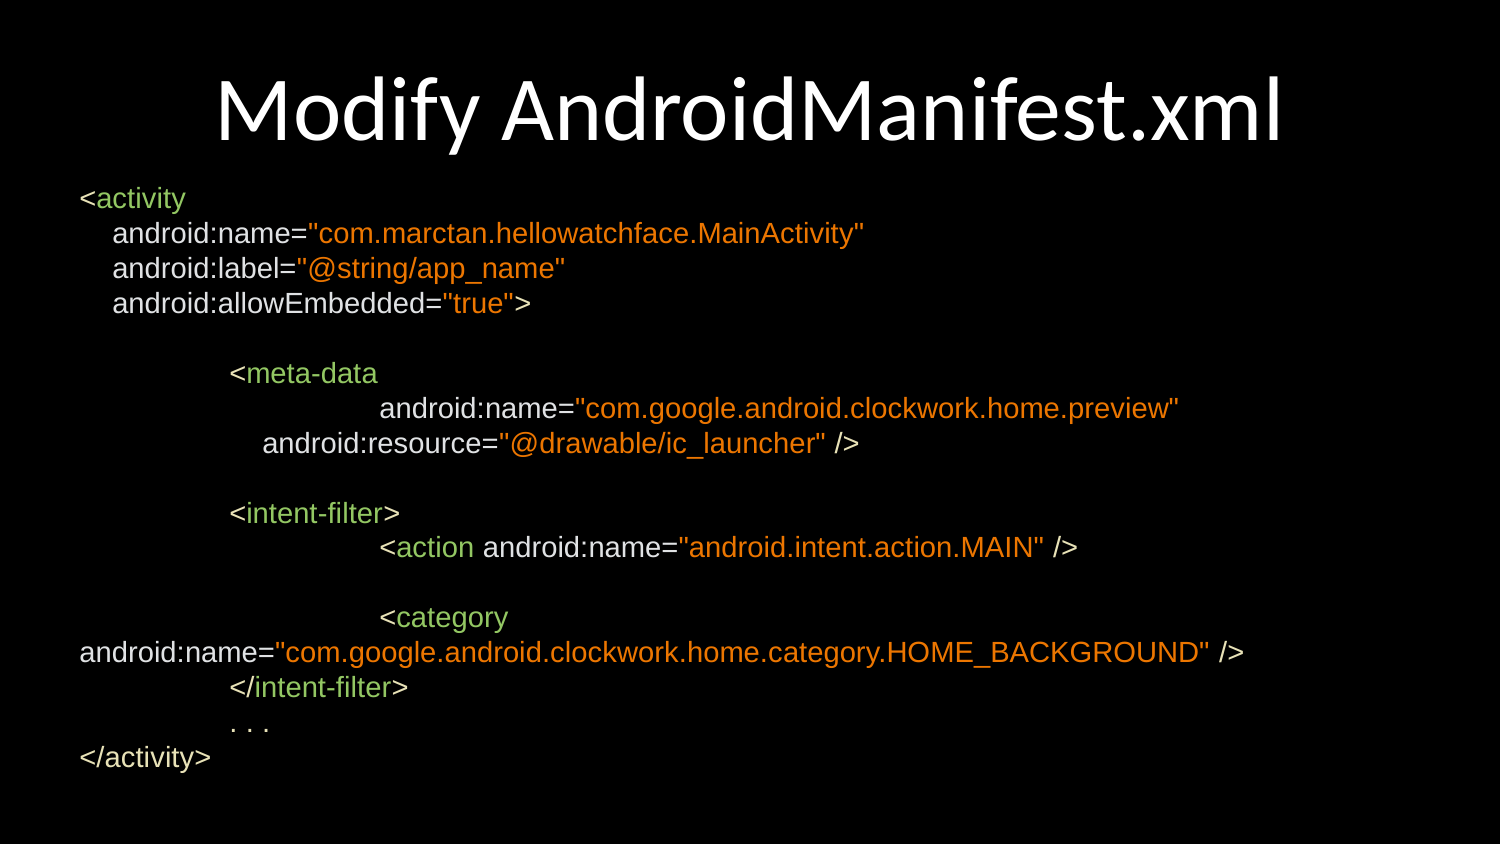

# Modify AndroidManifest.xml
<activity
    android:name="com.marctan.hellowatchface.MainActivity"
    android:label="@string/app_name"
    android:allowEmbedded="true">
	<meta-data
    		android:name="com.google.android.clockwork.home.preview"
	    android:resource="@drawable/ic_launcher" />
	<intent-filter>
    		<action android:name="android.intent.action.MAIN" />
    		<category android:name="com.google.android.clockwork.home.category.HOME_BACKGROUND" />
	</intent-filter>
	. . .
</activity>